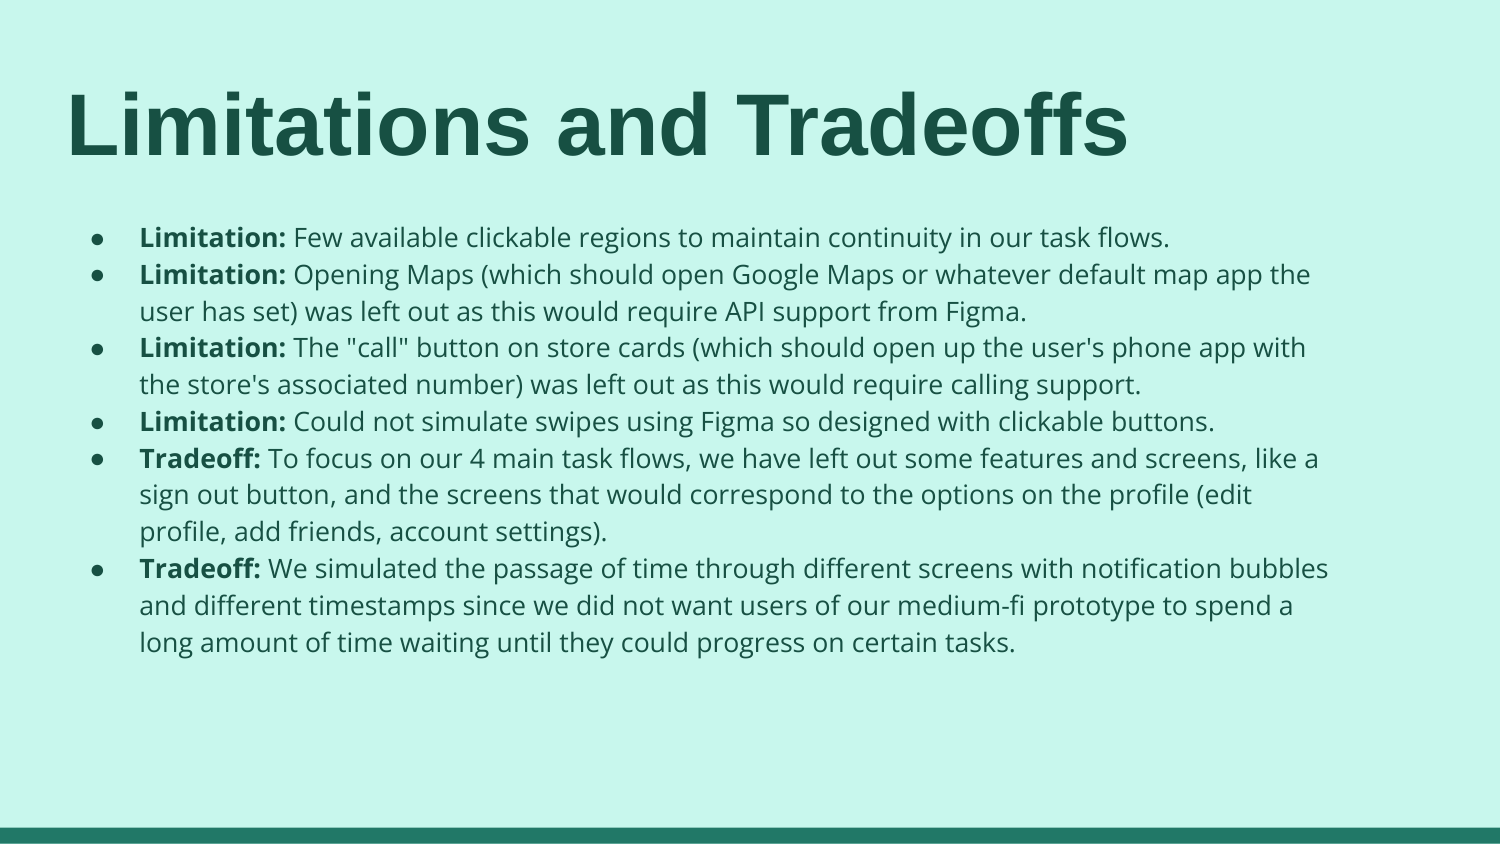

# Limitations and Tradeoffs
Limitation: Few available clickable regions to maintain continuity in our task flows.
Limitation: Opening Maps (which should open Google Maps or whatever default map app the user has set) was left out as this would require API support from Figma.
Limitation: The "call" button on store cards (which should open up the user's phone app with the store's associated number) was left out as this would require calling support.
Limitation: Could not simulate swipes using Figma so designed with clickable buttons.
Tradeoff: To focus on our 4 main task flows, we have left out some features and screens, like a sign out button, and the screens that would correspond to the options on the profile (edit profile, add friends, account settings).
Tradeoff: We simulated the passage of time through different screens with notification bubbles and different timestamps since we did not want users of our medium-fi prototype to spend a long amount of time waiting until they could progress on certain tasks.